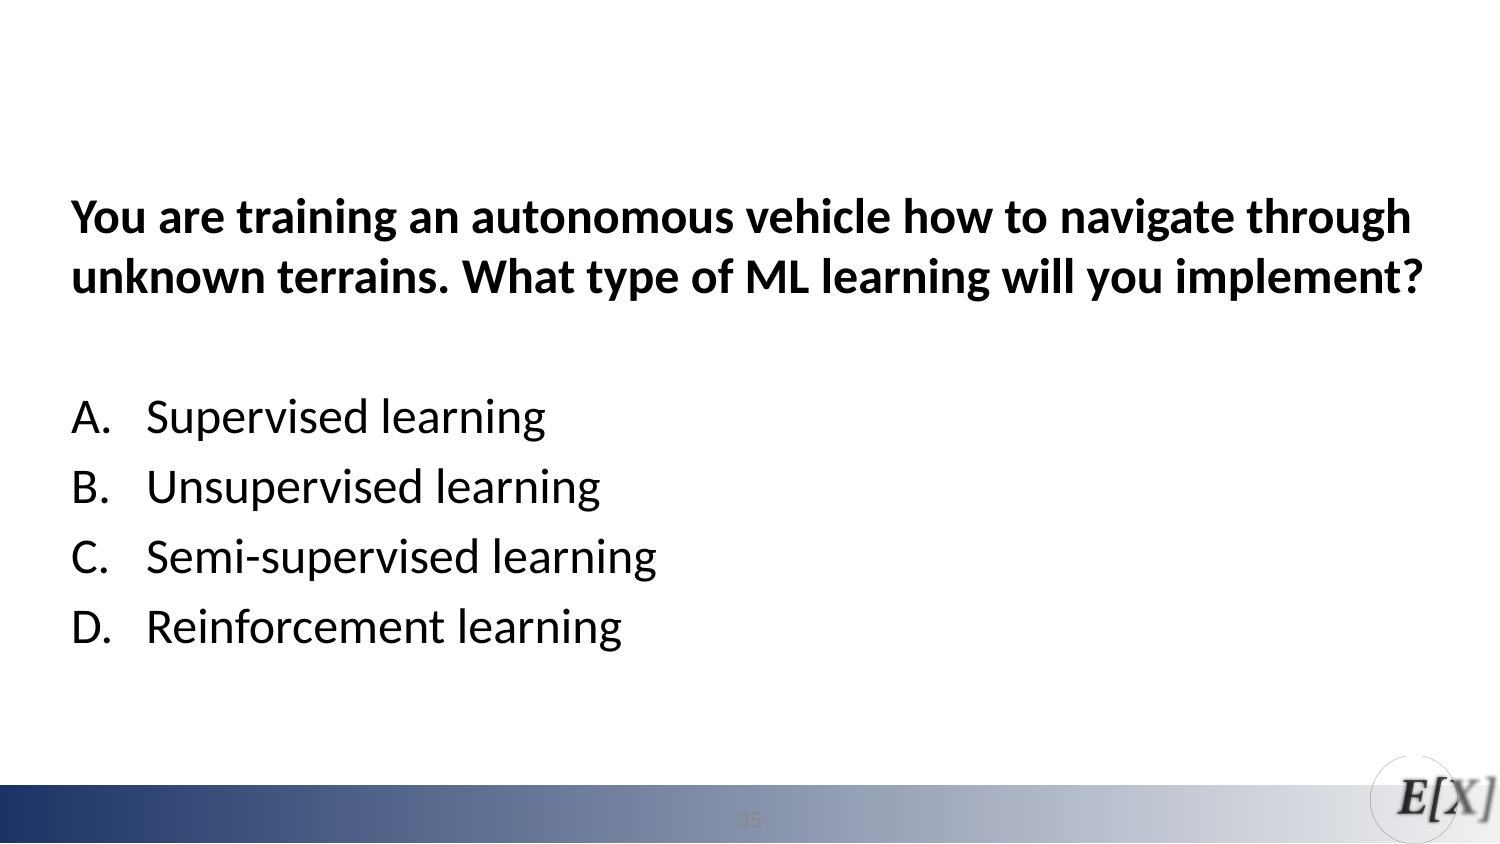

You are training an autonomous vehicle how to navigate through unknown terrains. What type of ML learning will you implement?

Supervised learning
Unsupervised learning
Semi-supervised learning
Reinforcement learning
35